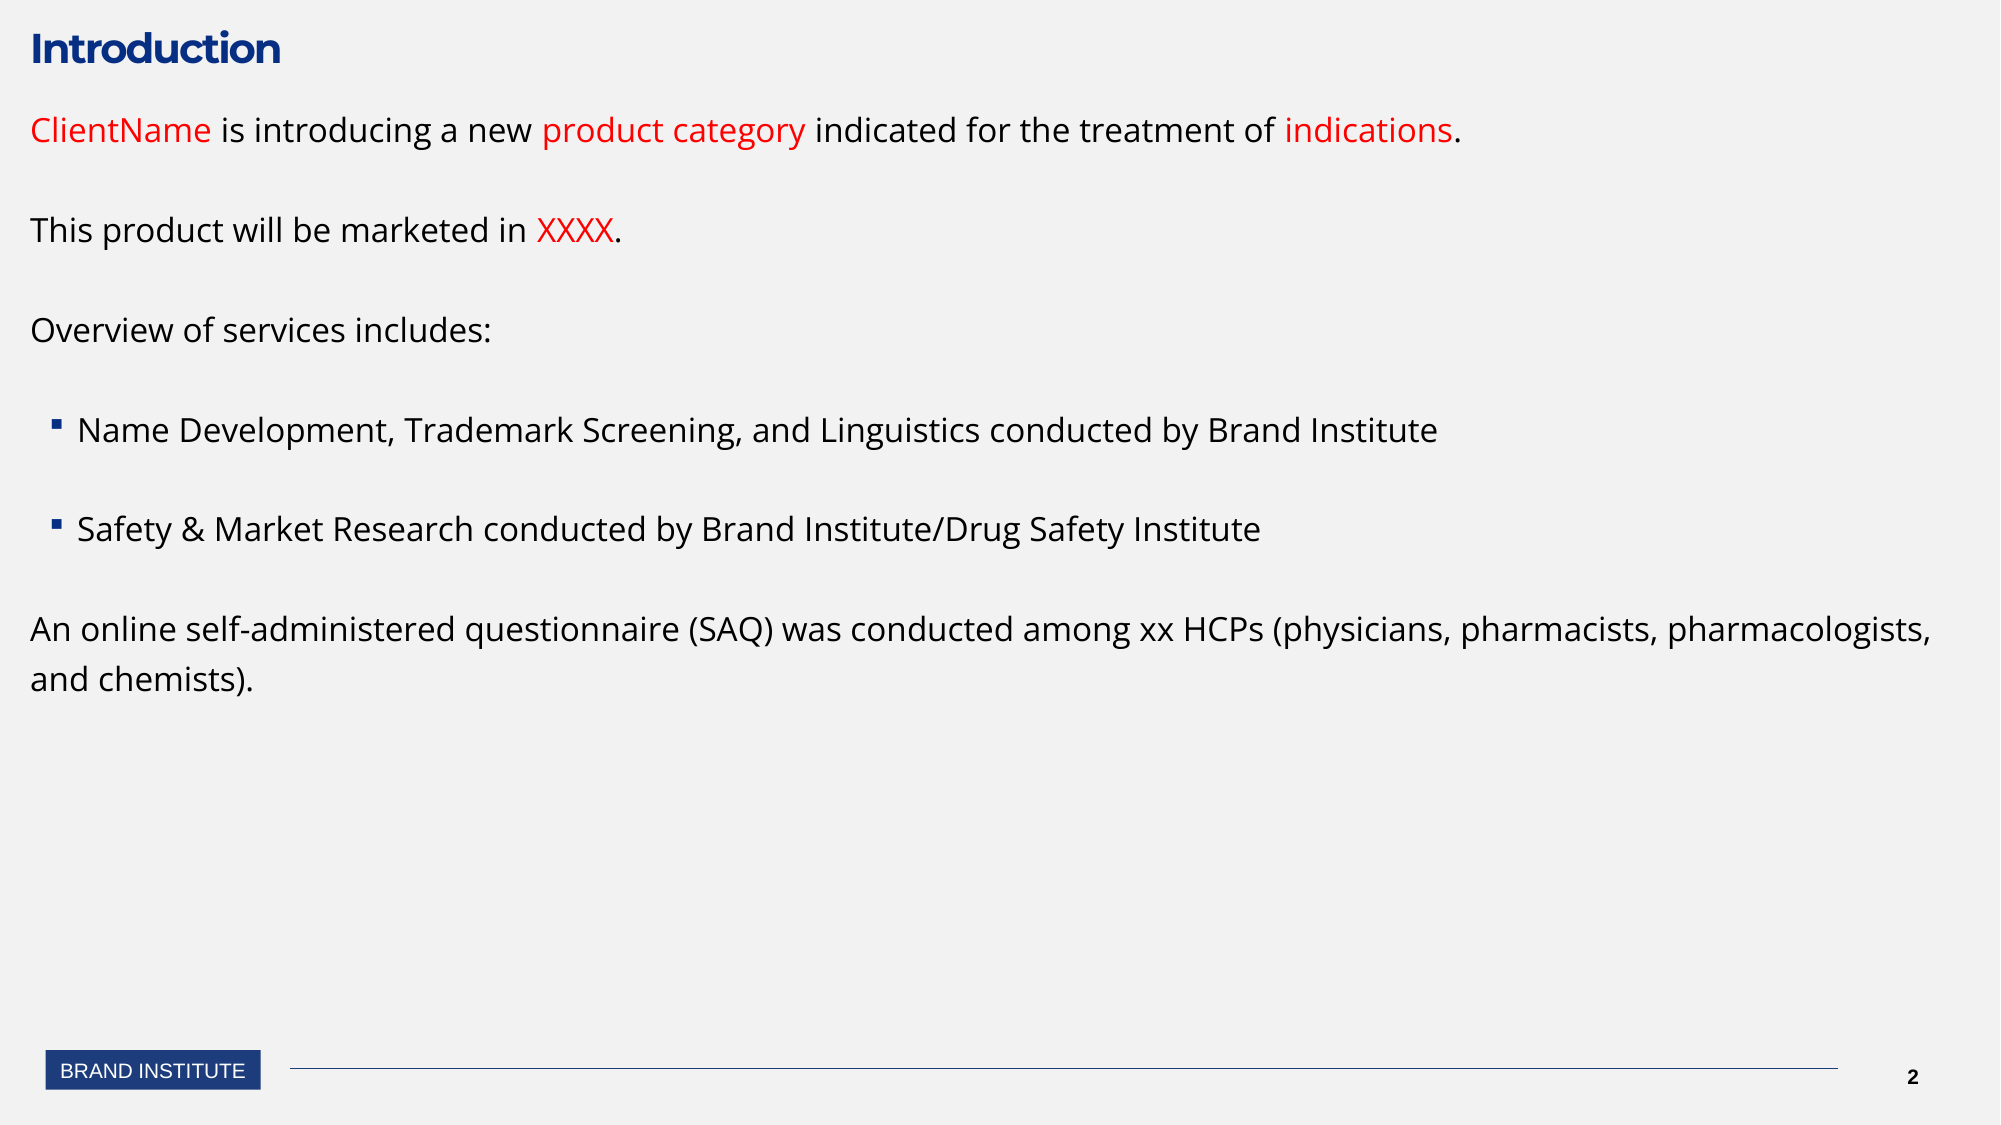

# Introduction
ClientName is introducing a new product category indicated for the treatment of indications.

This product will be marketed in XXXX.

Overview of services includes:

Name Development, Trademark Screening, and Linguistics conducted by Brand Institute

Safety & Market Research conducted by Brand Institute/Drug Safety Institute

An online self-administered questionnaire (SAQ) was conducted among xx HCPs (physicians, pharmacists, pharmacologists, and chemists).